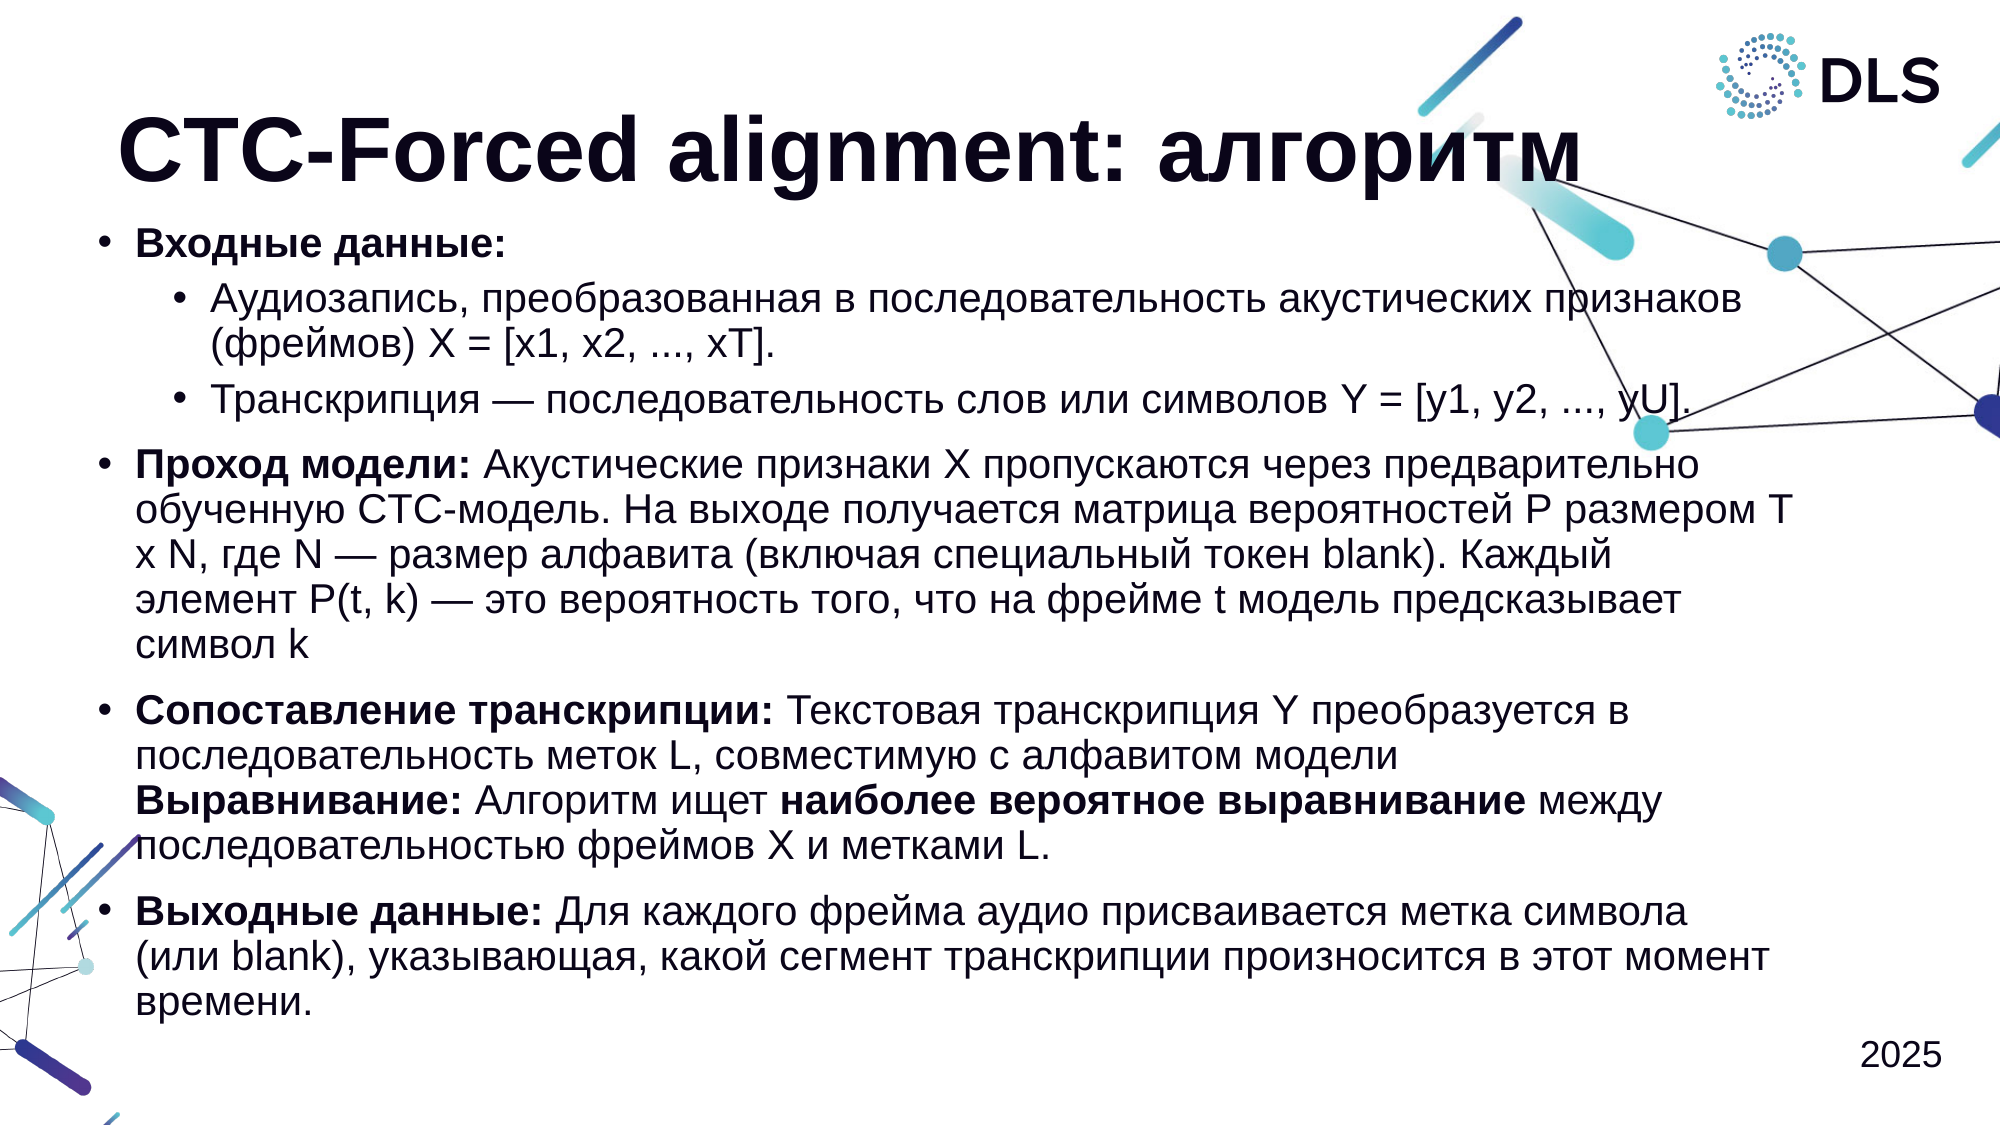

# CTC-Forced alignment: алгоритм
Входные данные:
Аудиозапись, преобразованная в последовательность акустических признаков (фреймов) X = [x1, x2, ..., xT].
Транскрипция — последовательность слов или символов Y = [y1, y2, ..., yU].
Проход модели: Акустические признаки X пропускаются через предварительно обученную CTC-модель. На выходе получается матрица вероятностей P размером T x N, где N — размер алфавита (включая специальный токен blank). Каждый элемент P(t, k) — это вероятность того, что на фрейме t модель предсказывает символ k
Сопоставление транскрипции: Текстовая транскрипция Y преобразуется в последовательность меток L, совместимую с алфавитом модели Выравнивание: Алгоритм ищет наиболее вероятное выравнивание между последовательностью фреймов X и метками L.
Выходные данные: Для каждого фрейма аудио присваивается метка символа (или blank), указывающая, какой сегмент транскрипции произносится в этот момент времени.
2025